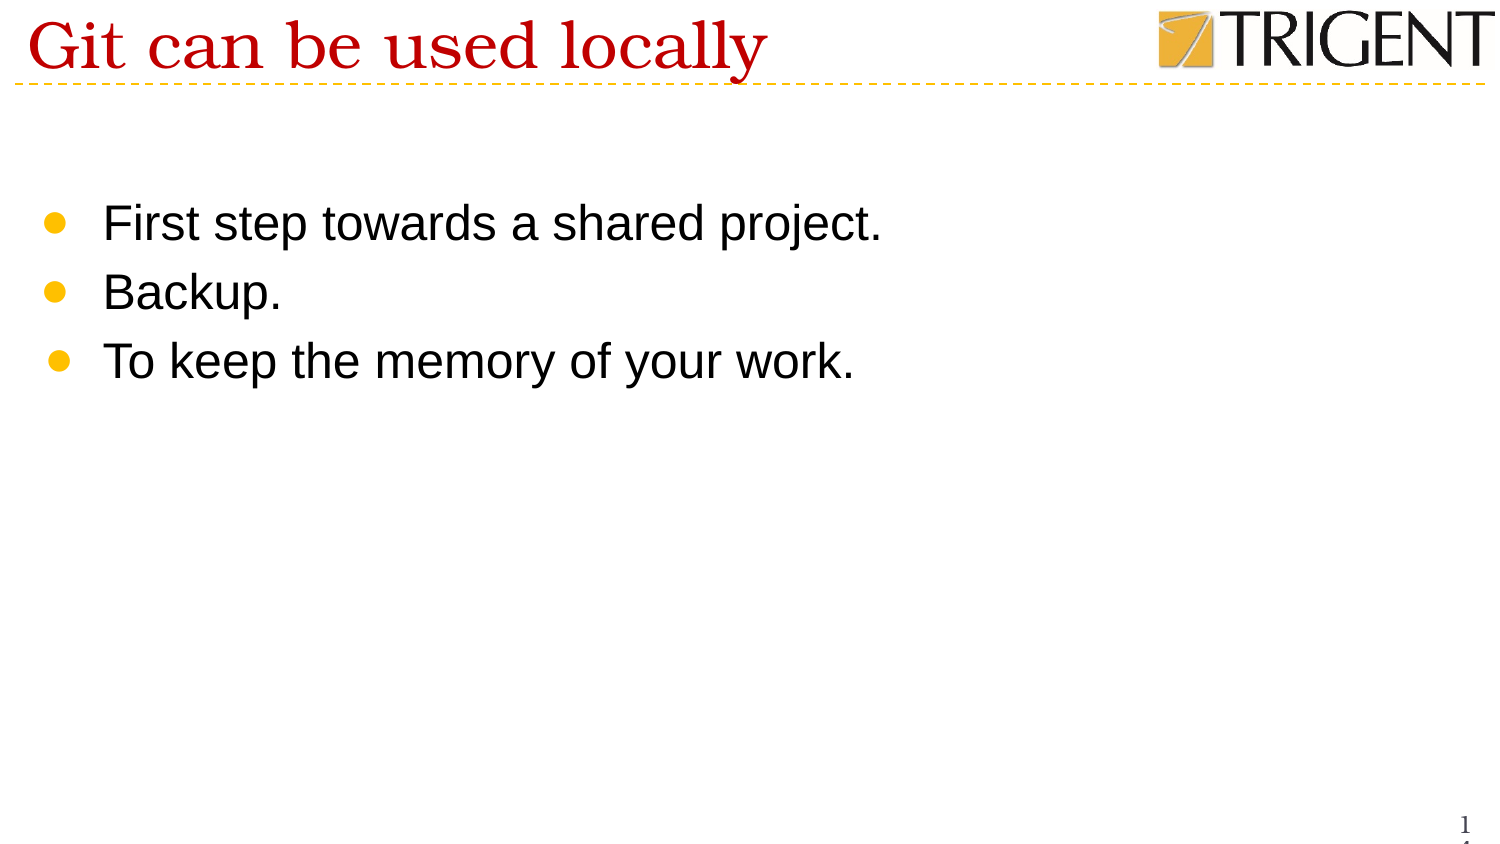

# Git can be used locally

First step towards a shared project.
Backup.
To keep the memory of your work.

14